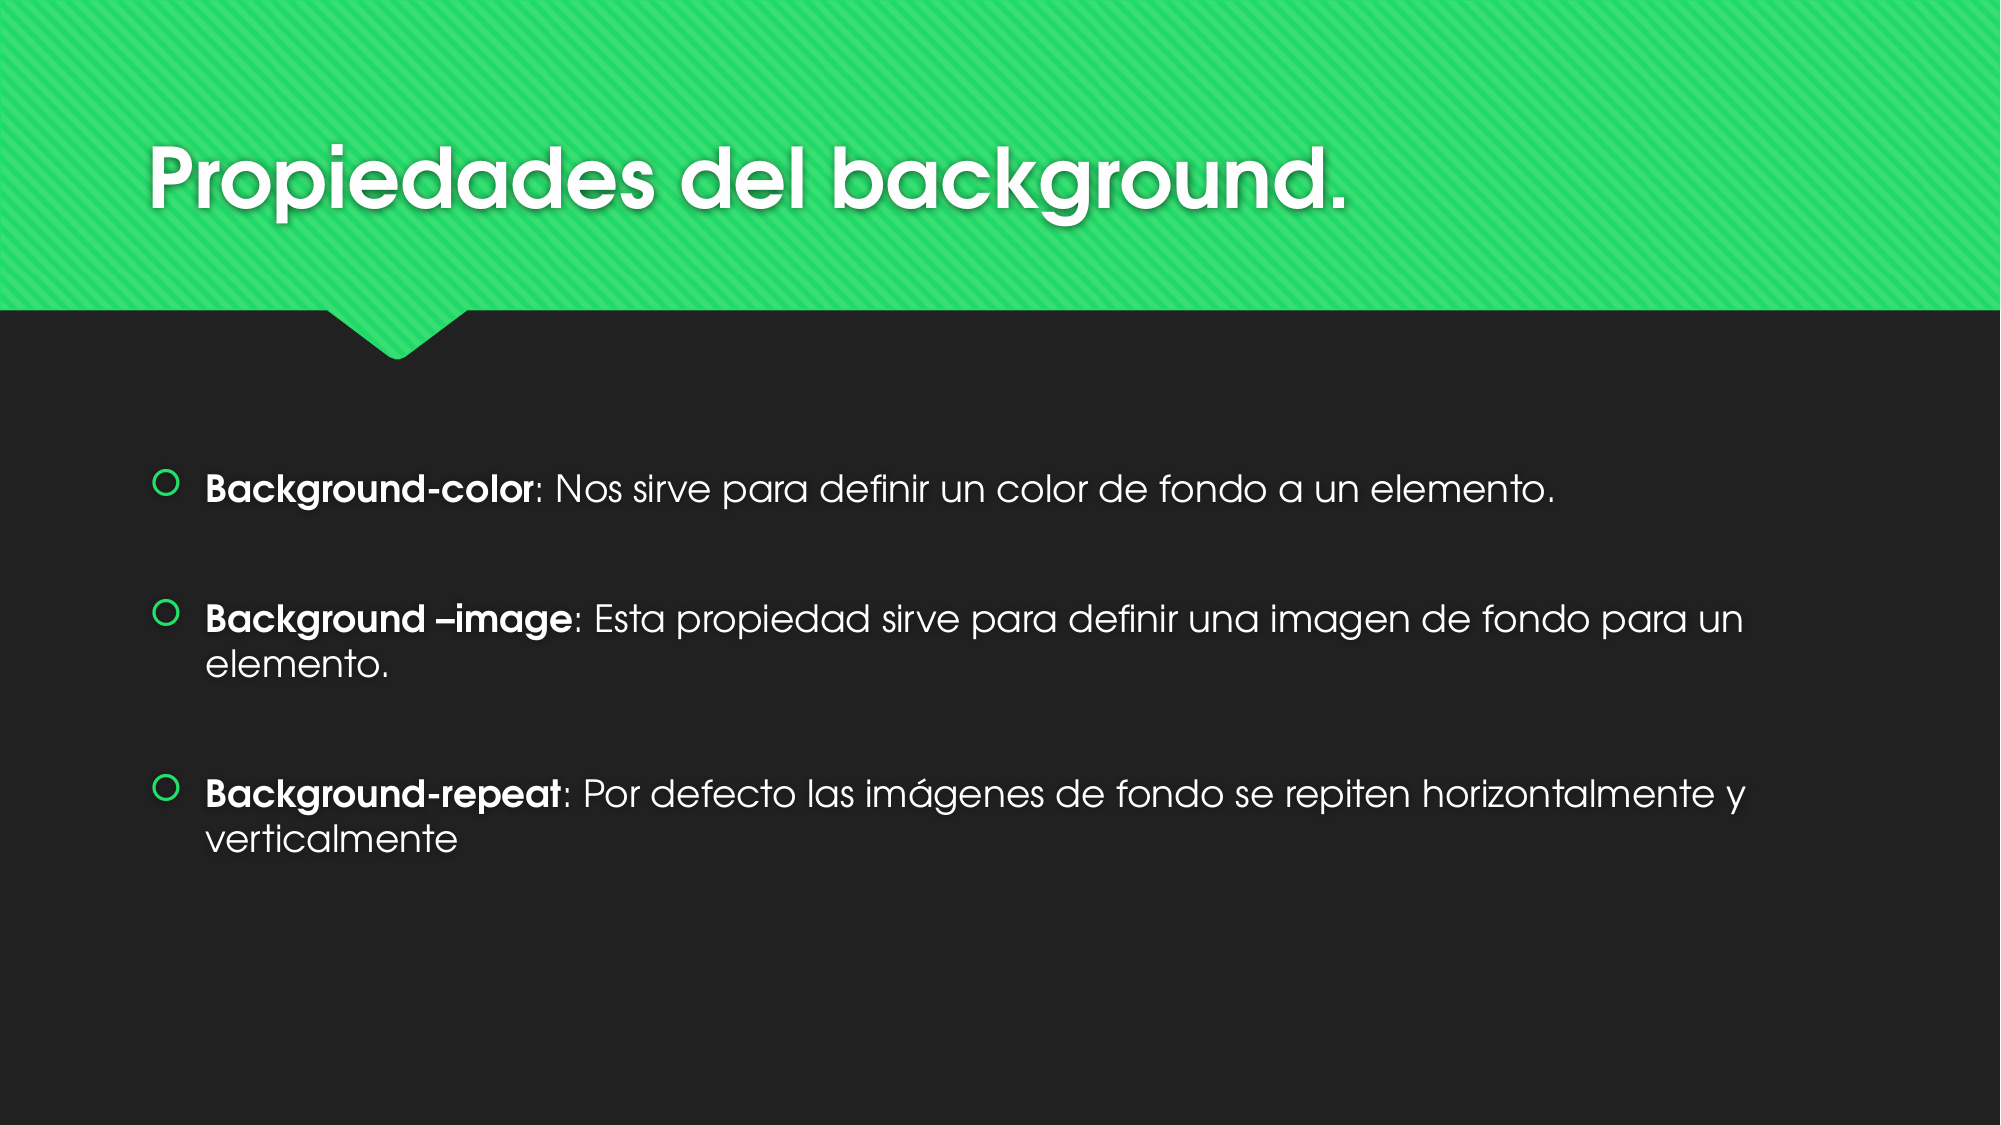

# Propiedades del background.
Background-color: Nos sirve para definir un color de fondo a un elemento.

Background –image: Esta propiedad sirve para definir una imagen de fondo para un elemento.

Background-repeat: Por defecto las imágenes de fondo se repiten horizontalmente y verticalmente